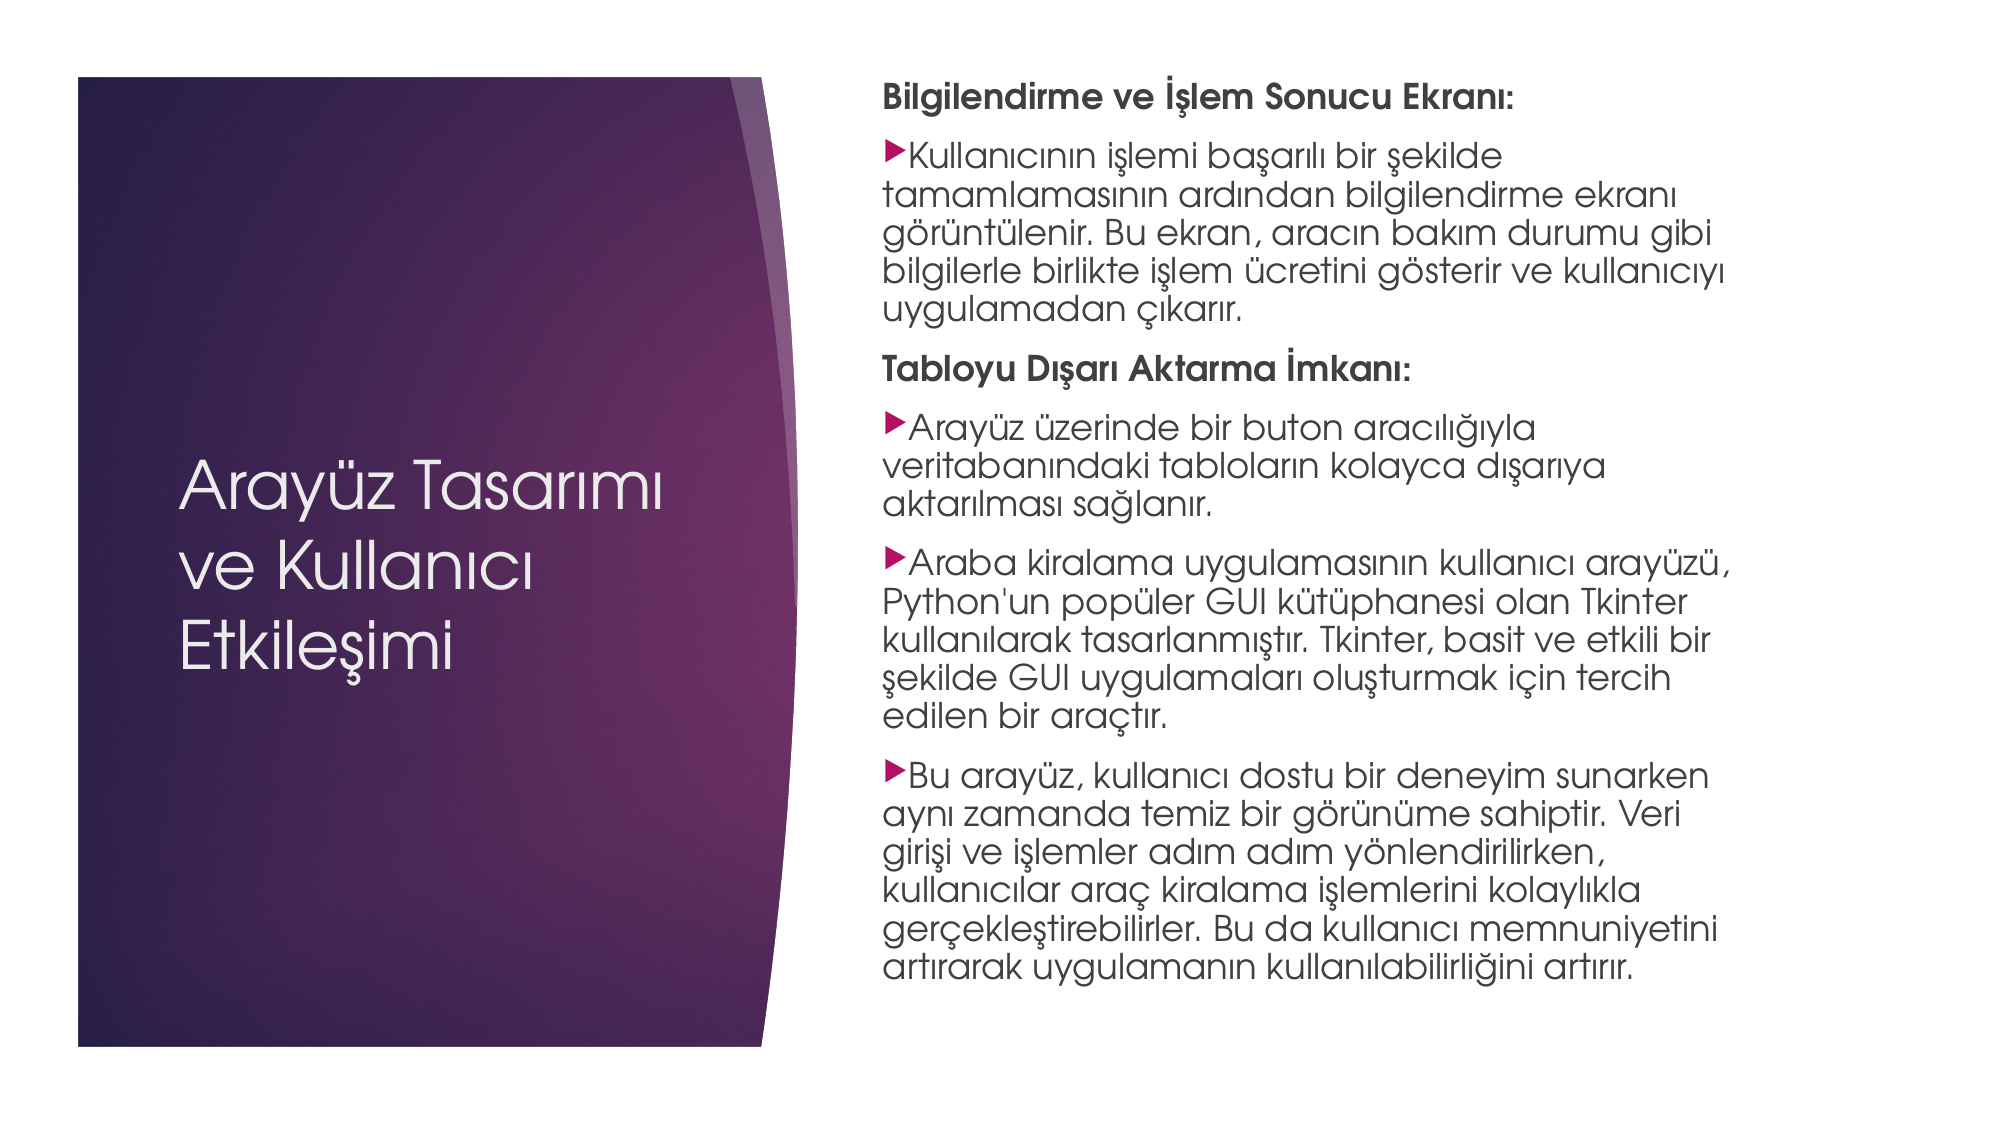

Bilgilendirme ve İşlem Sonucu Ekranı:
Kullanıcının işlemi başarılı bir şekilde tamamlamasının ardından bilgilendirme ekranı görüntülenir. Bu ekran, aracın bakım durumu gibi bilgilerle birlikte işlem ücretini gösterir ve kullanıcıyı uygulamadan çıkarır.
Tabloyu Dışarı Aktarma İmkanı:
Arayüz üzerinde bir buton aracılığıyla veritabanındaki tabloların kolayca dışarıya aktarılması sağlanır.
Araba kiralama uygulamasının kullanıcı arayüzü, Python'un popüler GUI kütüphanesi olan Tkinter kullanılarak tasarlanmıştır. Tkinter, basit ve etkili bir şekilde GUI uygulamaları oluşturmak için tercih edilen bir araçtır.
Bu arayüz, kullanıcı dostu bir deneyim sunarken aynı zamanda temiz bir görünüme sahiptir. Veri girişi ve işlemler adım adım yönlendirilirken, kullanıcılar araç kiralama işlemlerini kolaylıkla gerçekleştirebilirler. Bu da kullanıcı memnuniyetini artırarak uygulamanın kullanılabilirliğini artırır.

# Arayüz Tasarımı ve Kullanıcı Etkileşimi